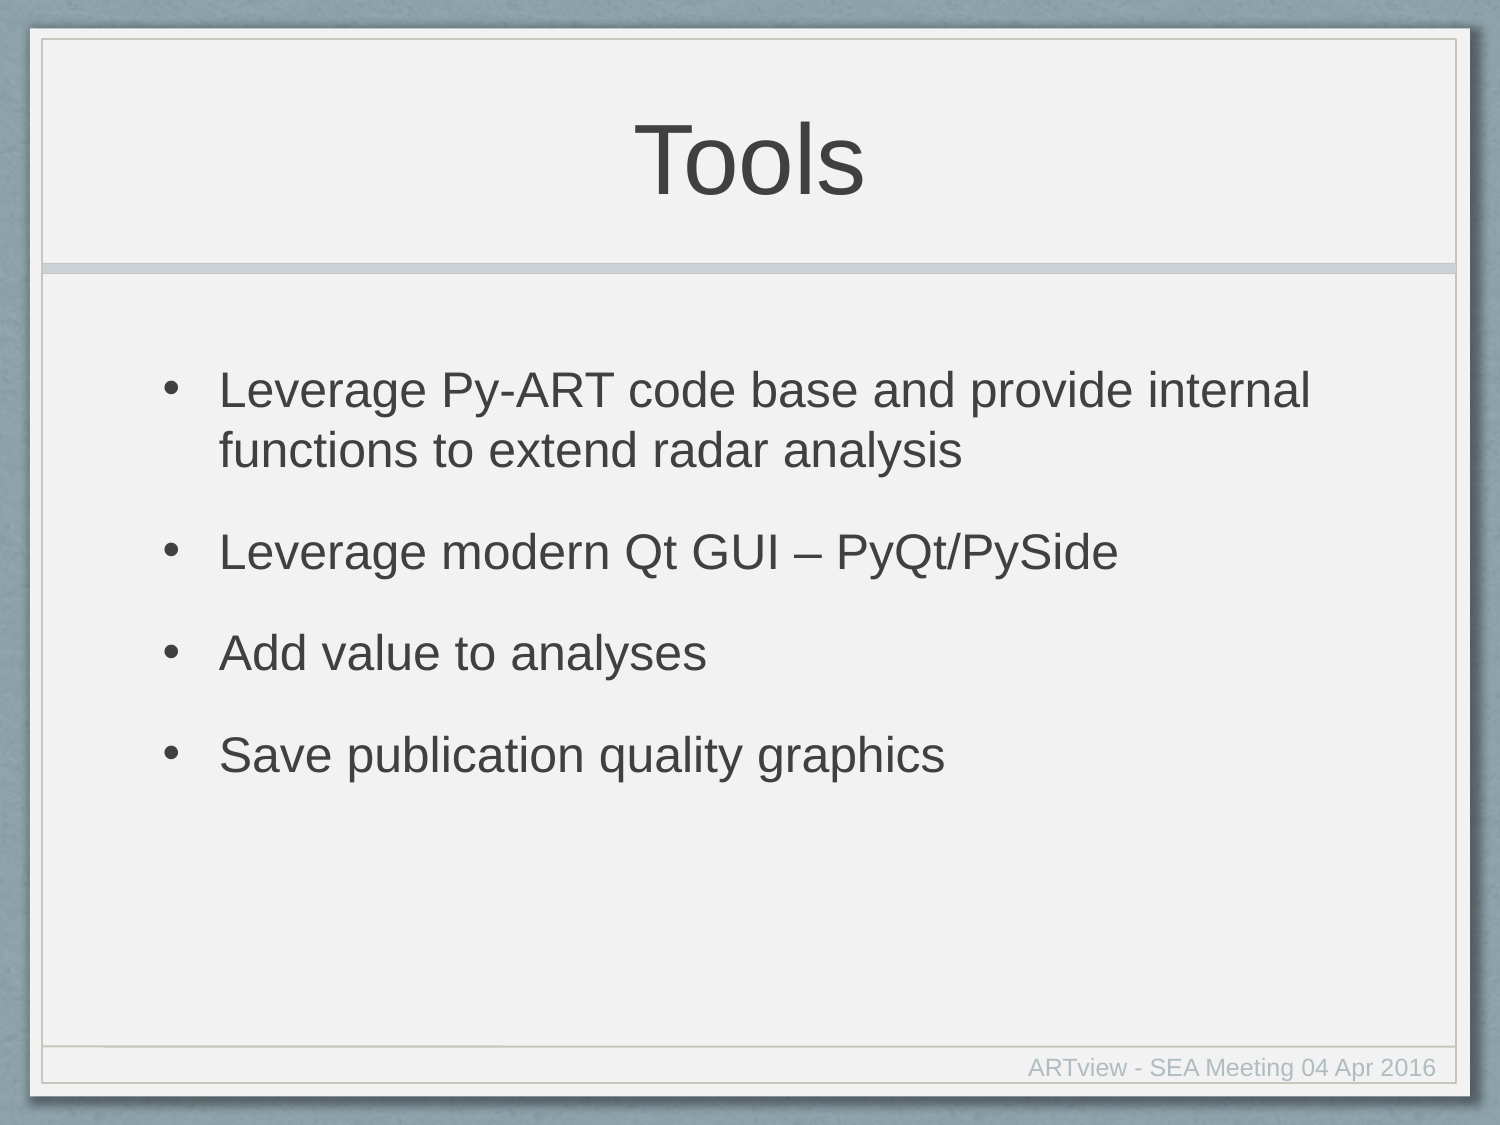

# Tools
Leverage Py-ART code base and provide internal functions to extend radar analysis
Leverage modern Qt GUI – PyQt/PySide
Add value to analyses
Save publication quality graphics
ARTview - SEA Meeting 04 Apr 2016